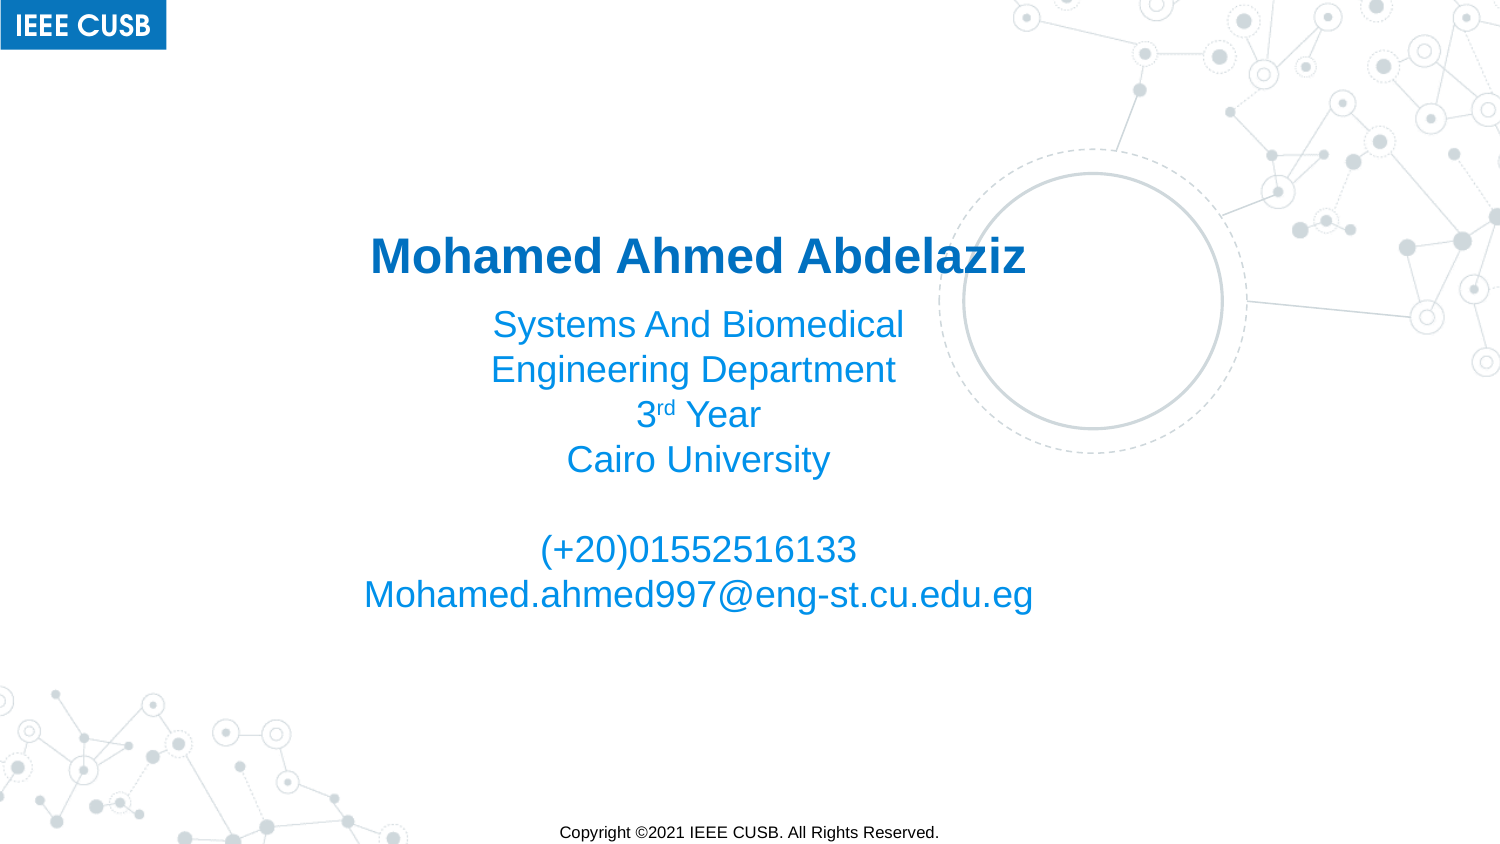

Mohamed Ahmed Abdelaziz

Systems And Biomedical
Engineering Department
3rd Year
Cairo University

(+20)01552516133
Mohamed.ahmed997@eng-st.cu.edu.eg